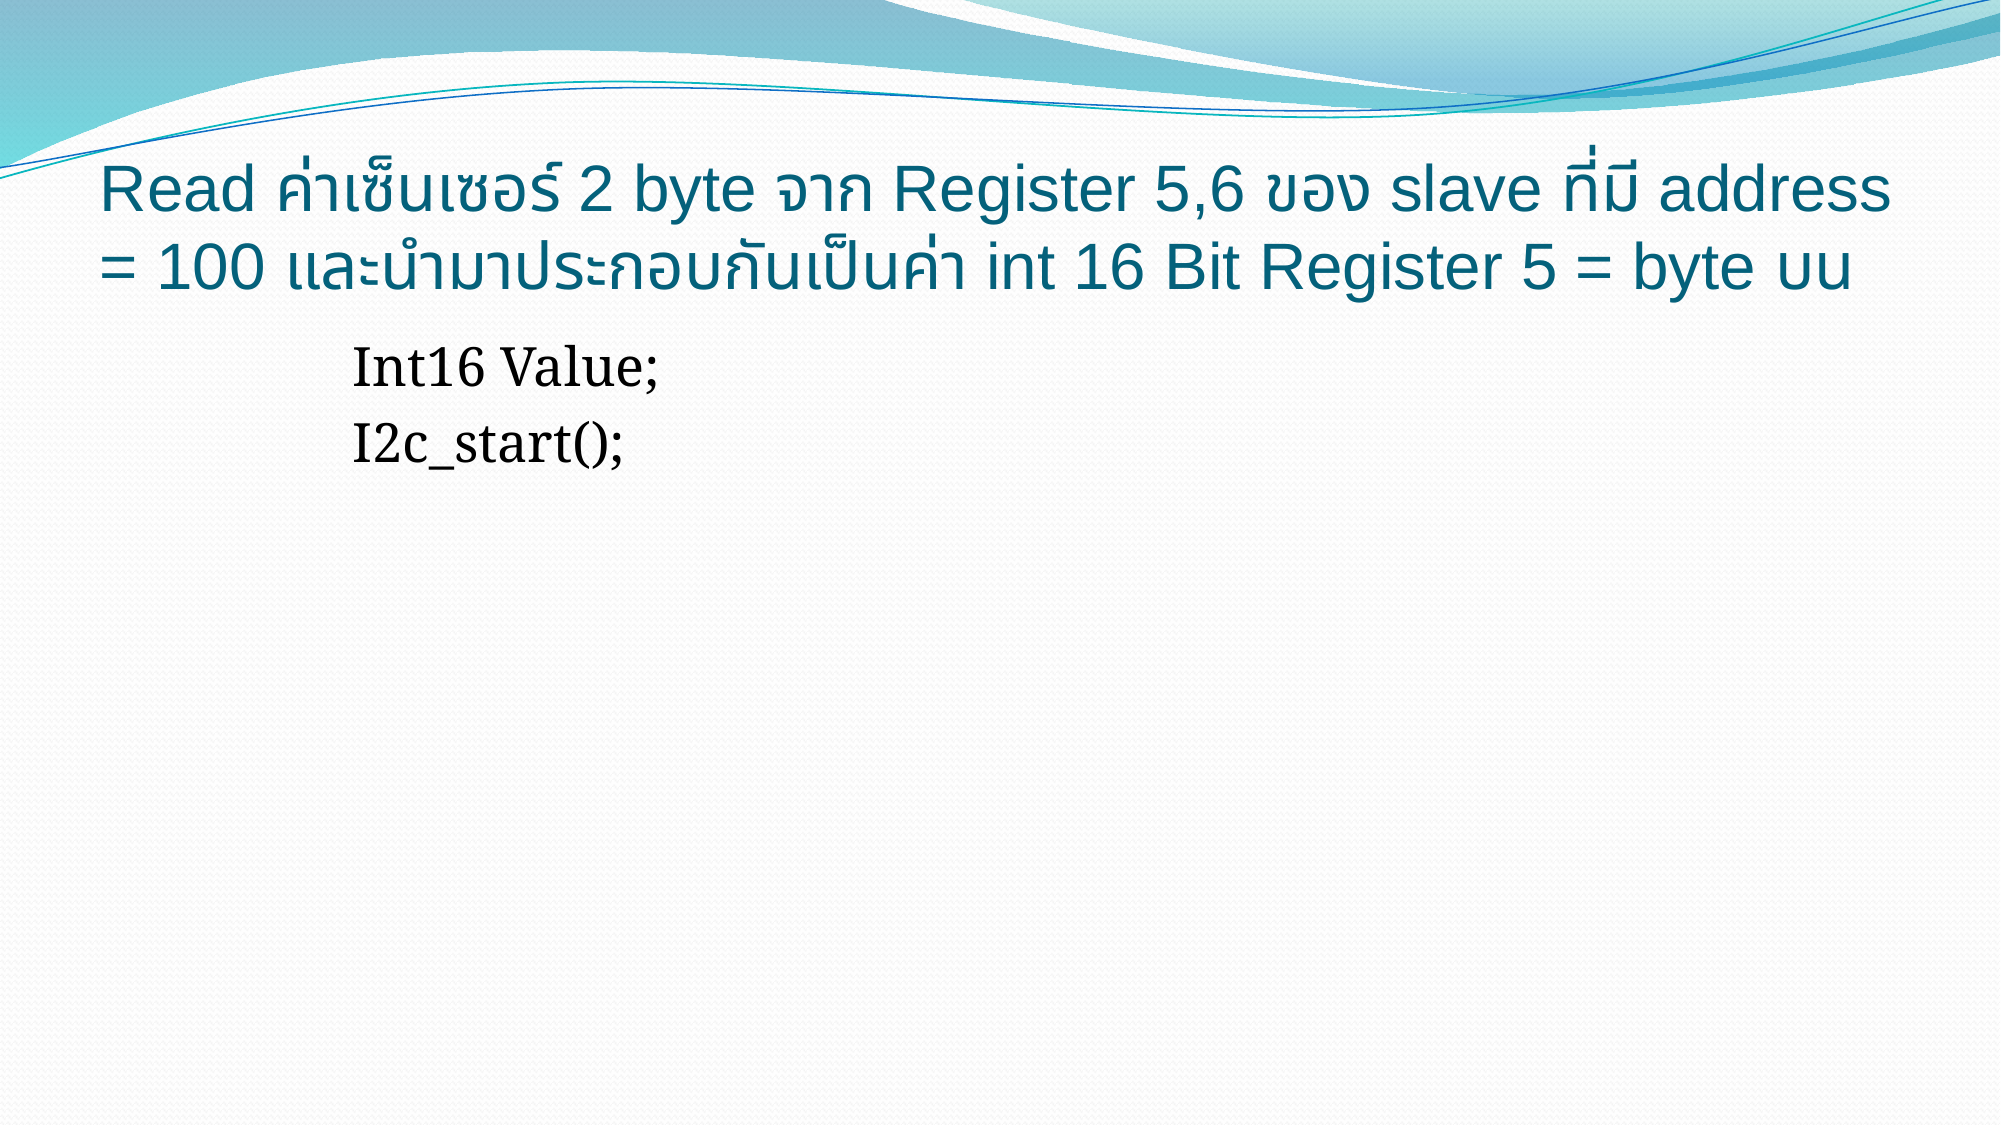

# Read ค่าเซ็นเซอร์ 2 byte จาก Register 5,6 ของ slave ที่มี address = 100 และนำมาประกอบกันเป็นค่า int 16 Bit Register 5 = byte บน
Int16 Value;
I2c_start();